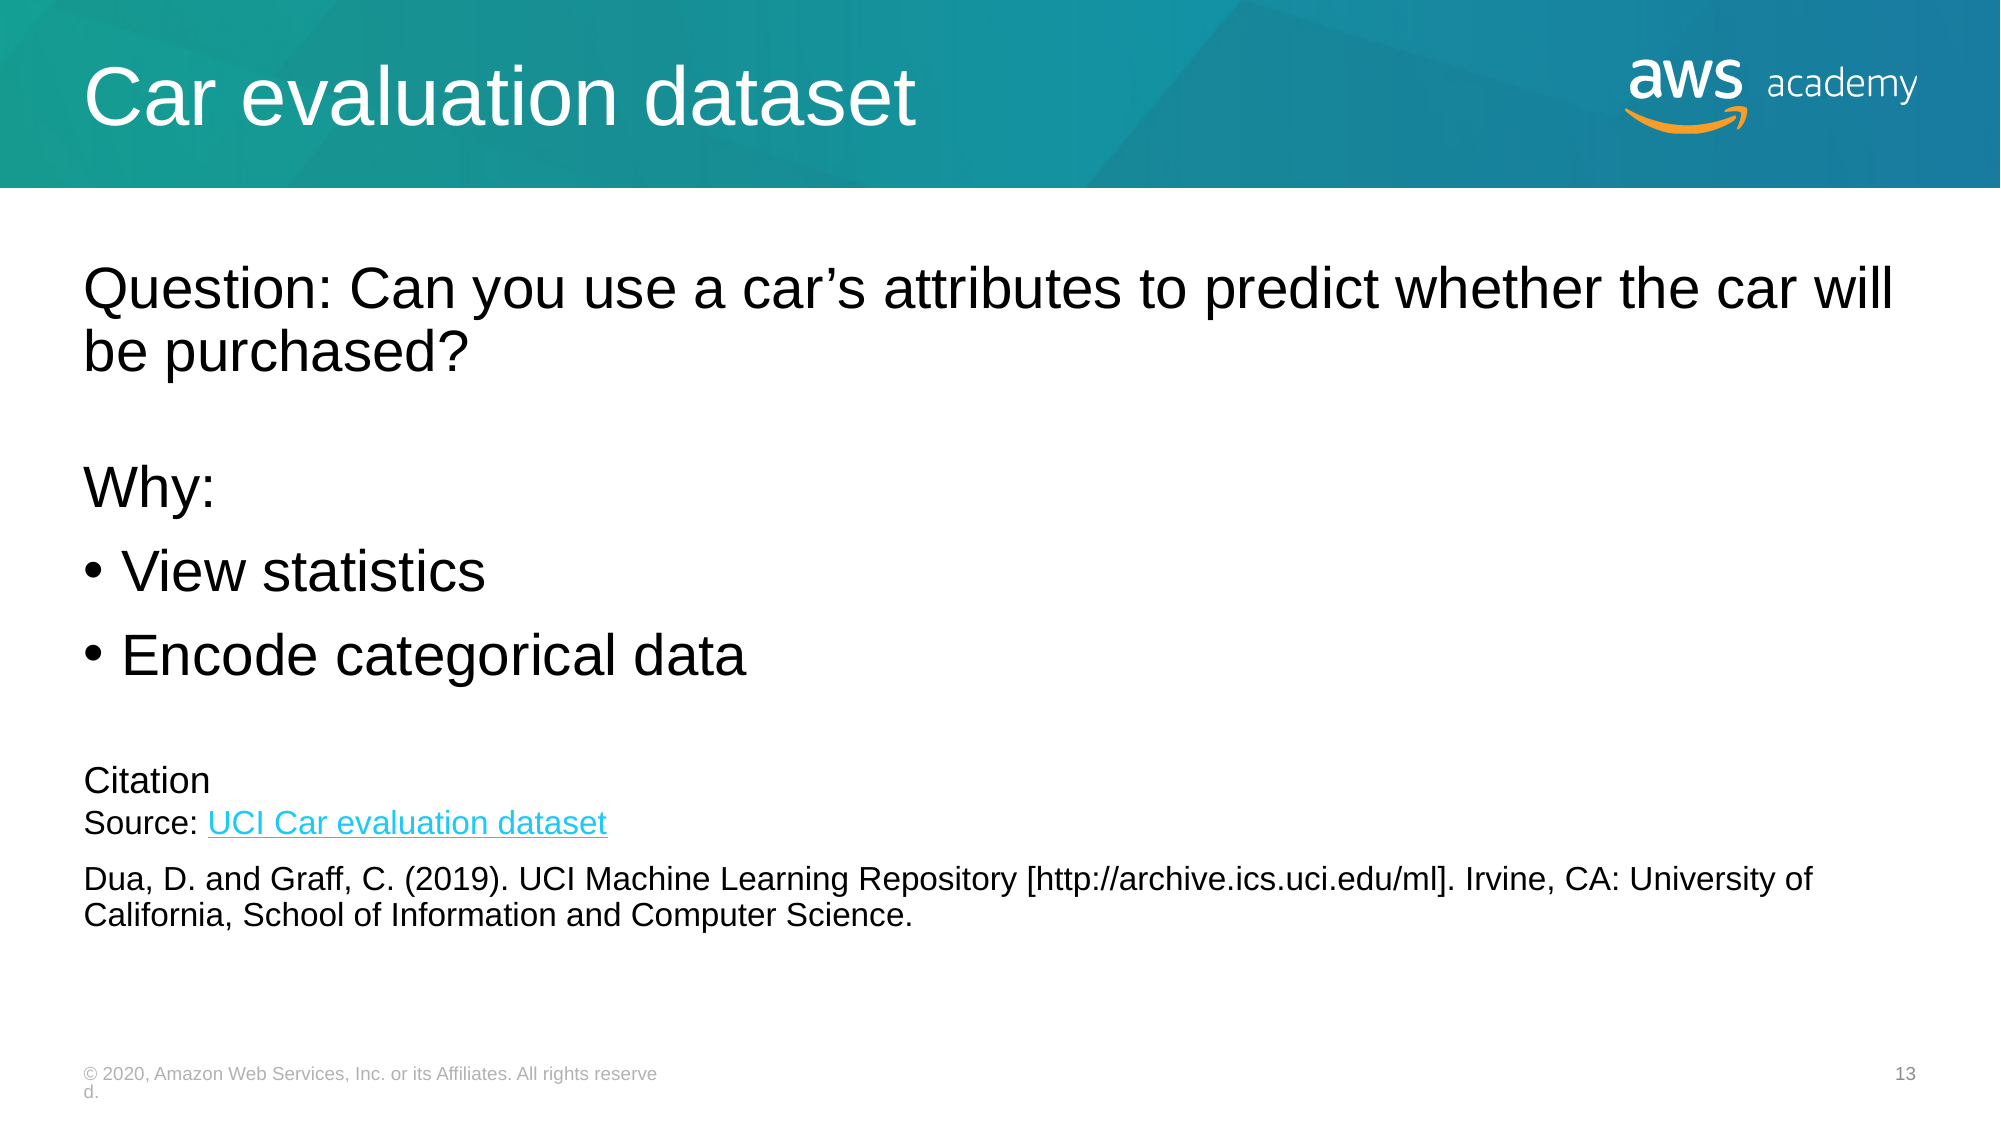

# Car evaluation dataset
Question: Can you use a car’s attributes to predict whether the car will be purchased?

Why:
View statistics
Encode categorical data

Citation
Source: UCI Car evaluation dataset
Dua, D. and Graff, C. (2019). UCI Machine Learning Repository [http://archive.ics.uci.edu/ml]. Irvine, CA: University of California, School of Information and Computer Science.
© 2020, Amazon Web Services, Inc. or its Affiliates. All rights reserved.
13